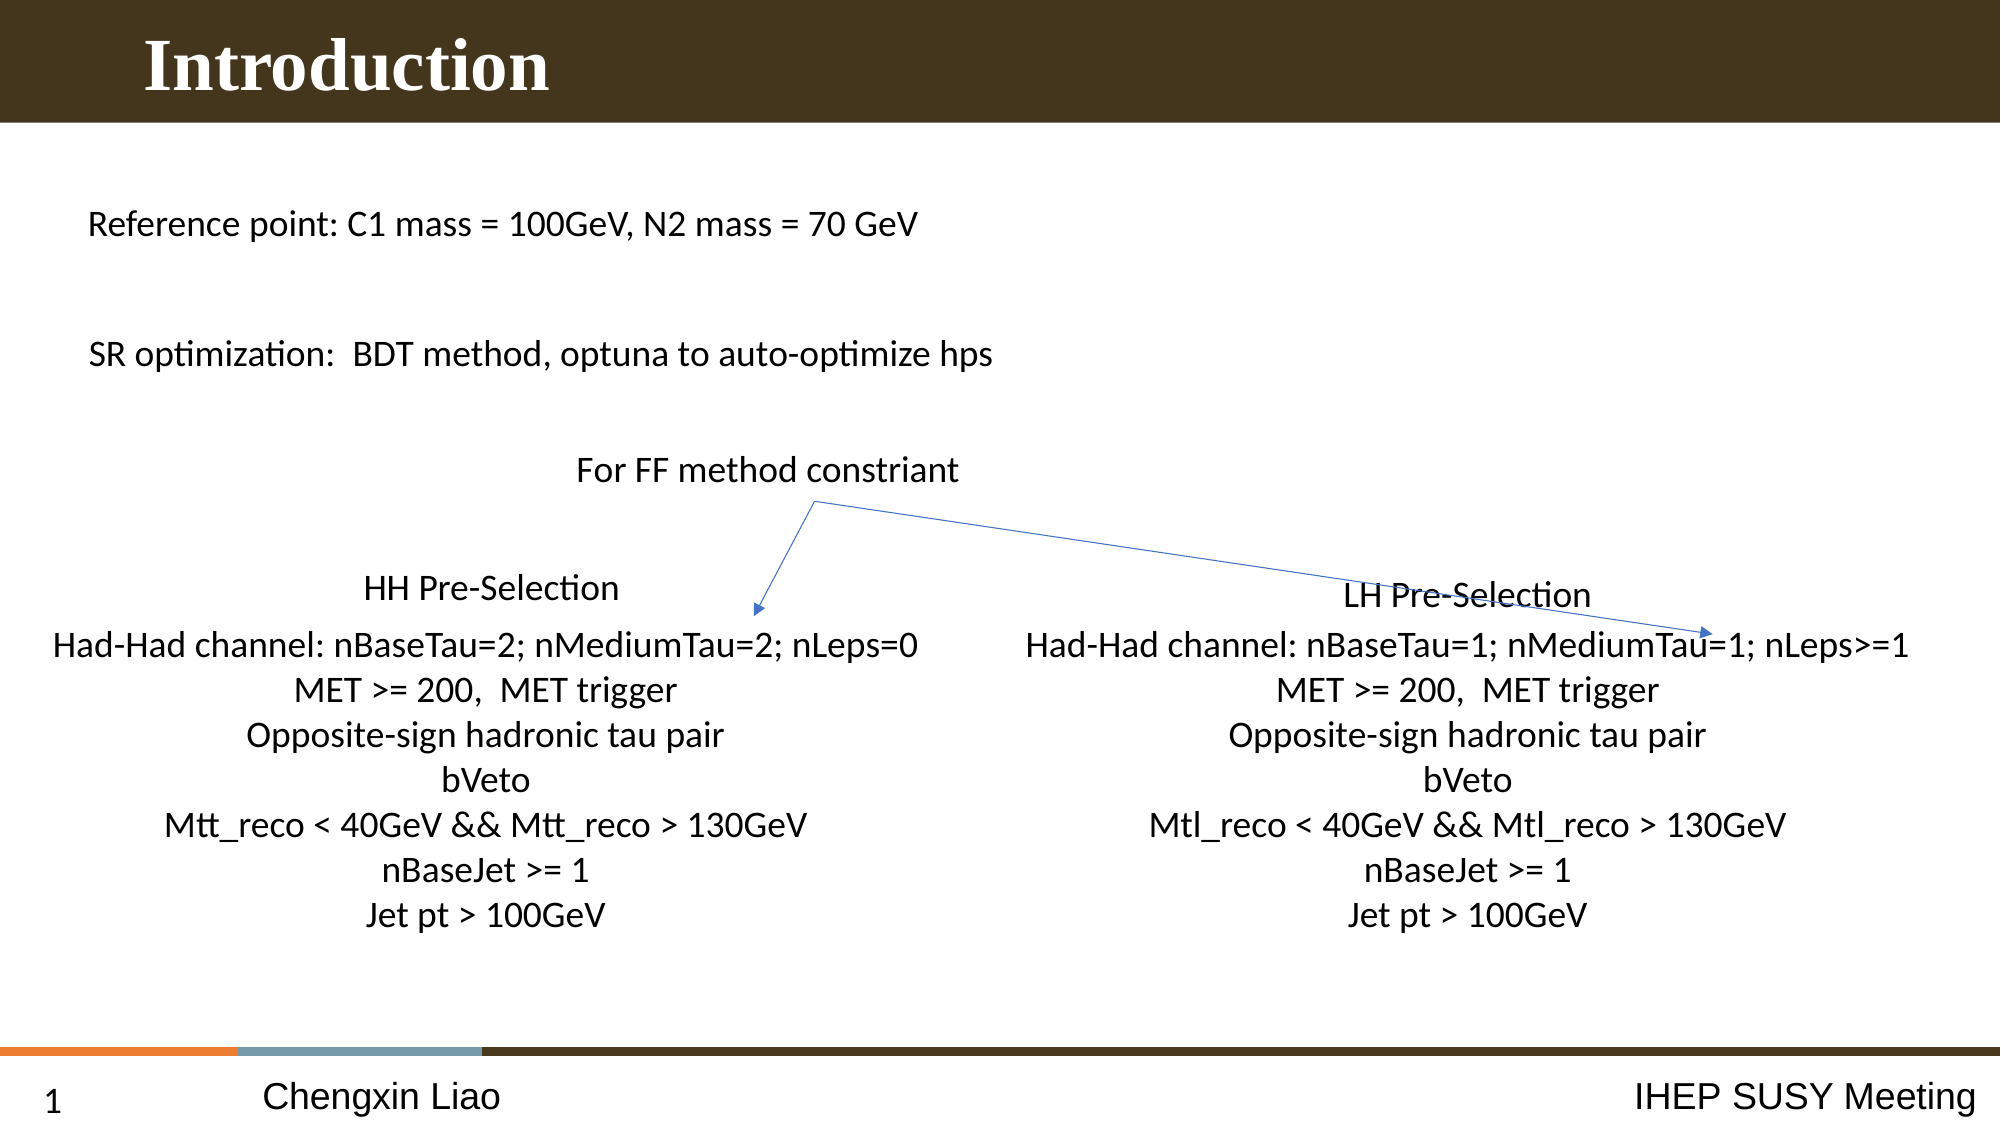

Introduction
Reference point: C1 mass = 100GeV, N2 mass = 70 GeV
SR optimization:  BDT method, optuna to auto-optimize hps
For FF method constriant
HH Pre-Selection
LH Pre-Selection
Had-Had channel: nBaseTau=2; nMediumTau=2; nLeps=0
MET >= 200,  MET trigger
Opposite-sign hadronic tau pair
bVeto
Mtt_reco < 40GeV && Mtt_reco > 130GeV
nBaseJet >= 1
Jet pt > 100GeV
Had-Had channel: nBaseTau=1; nMediumTau=1; nLeps>=1
MET >= 200,  MET trigger
Opposite-sign hadronic tau pair
bVeto
Mtl_reco < 40GeV && Mtl_reco > 130GeV
nBaseJet >= 1
Jet pt > 100GeV
Chengxin Liao
IHEP SUSY Meeting
1